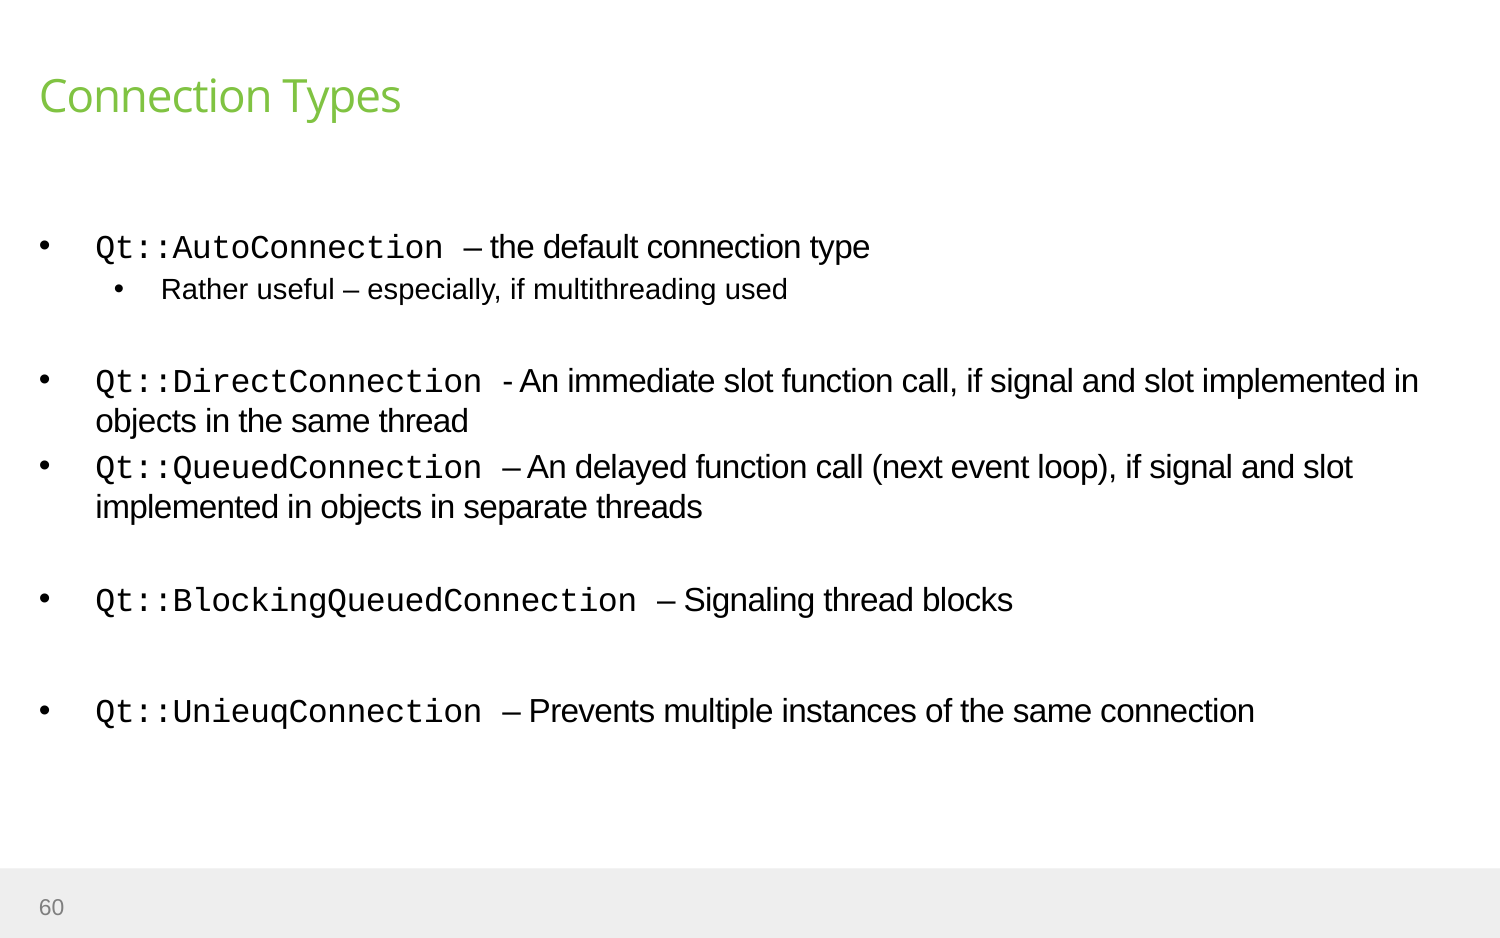

# Connection Types
Qt::AutoConnection – the default connection type
Rather useful – especially, if multithreading used

Qt::DirectConnection - An immediate slot function call, if signal and slot implemented in objects in the same thread
Qt::QueuedConnection – An delayed function call (next event loop), if signal and slot implemented in objects in separate threads

Qt::BlockingQueuedConnection – Signaling thread blocks

Qt::UnieuqConnection – Prevents multiple instances of the same connection
60